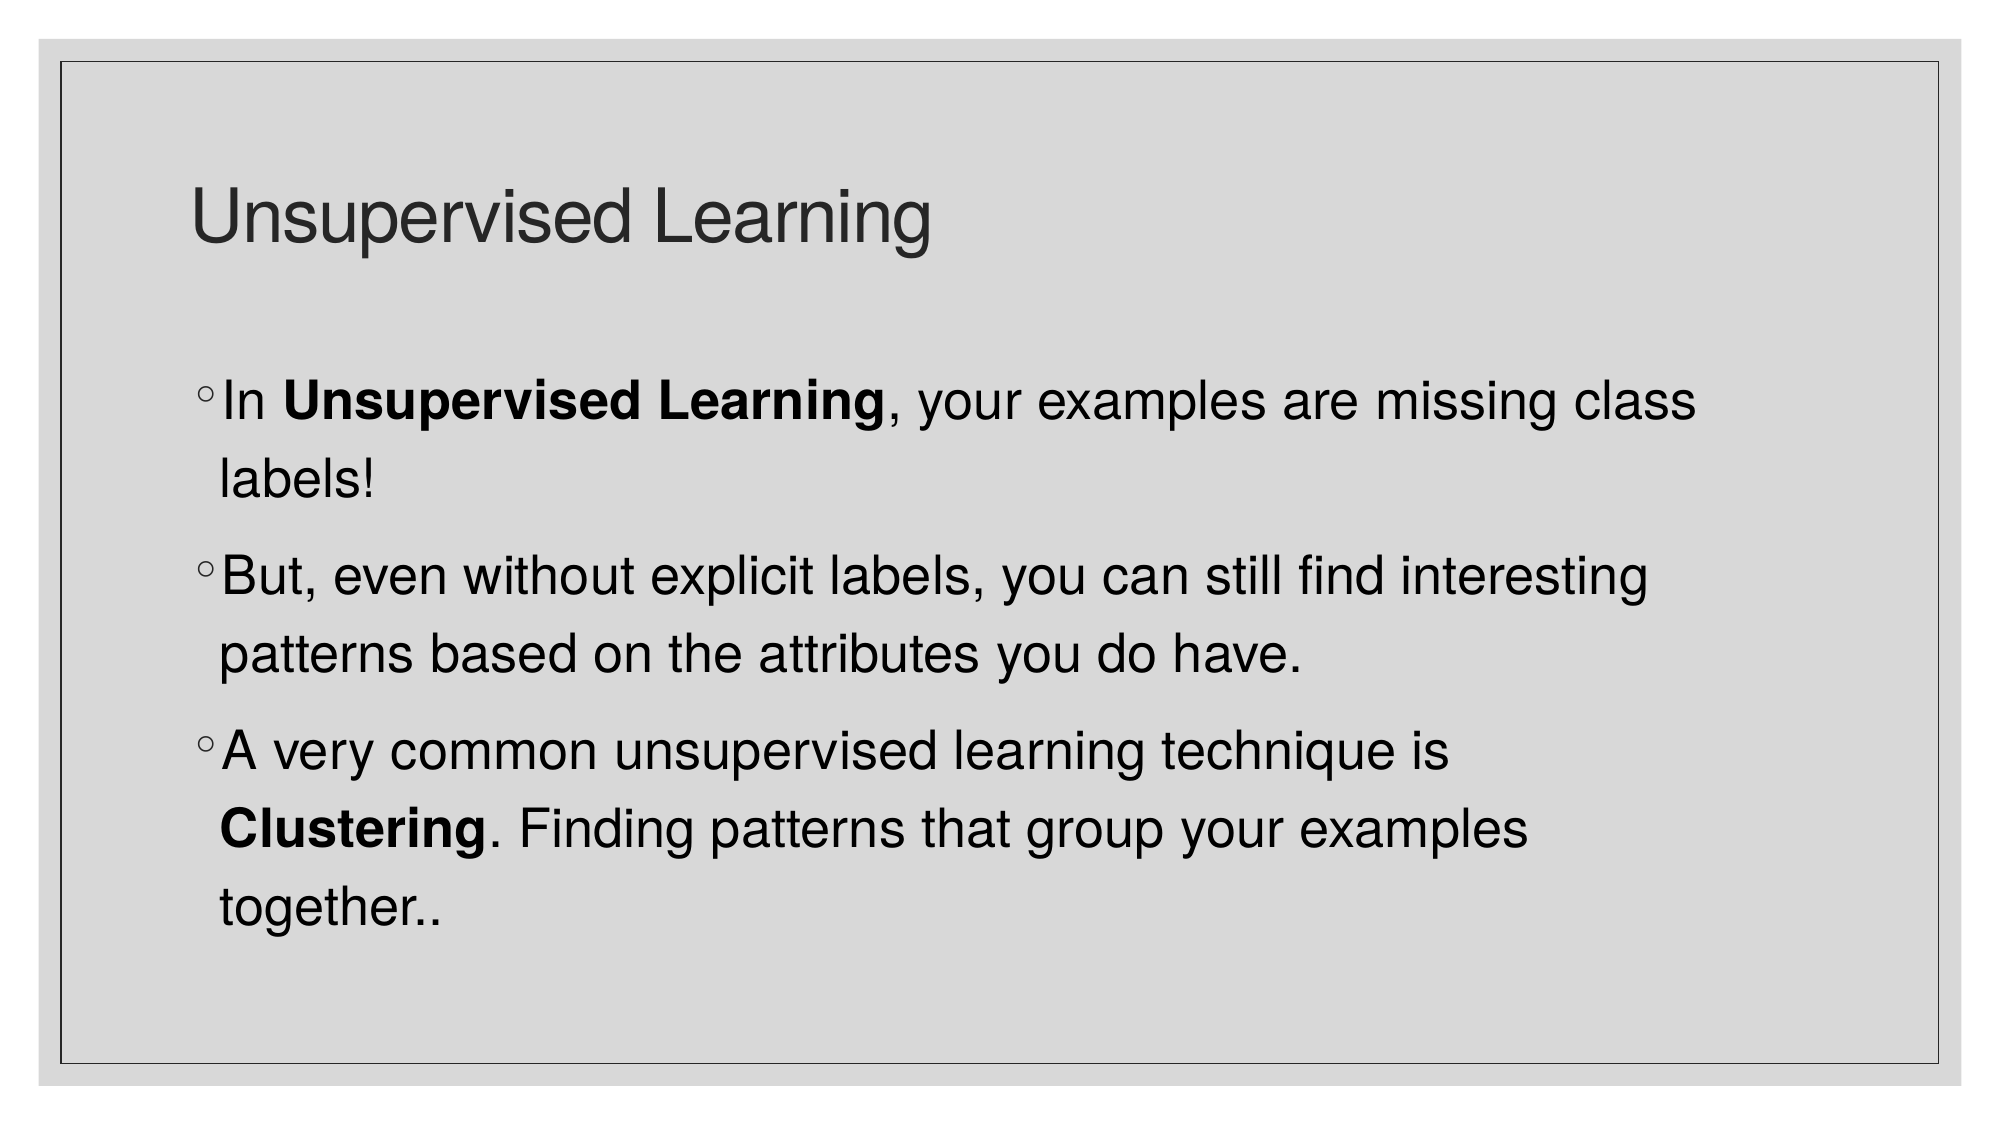

# Unsupervised Learning
In Unsupervised Learning, your examples are missing class labels!
But, even without explicit labels, you can still find interesting patterns based on the attributes you do have.
A very common unsupervised learning technique is Clustering. Finding patterns that group your examples together..